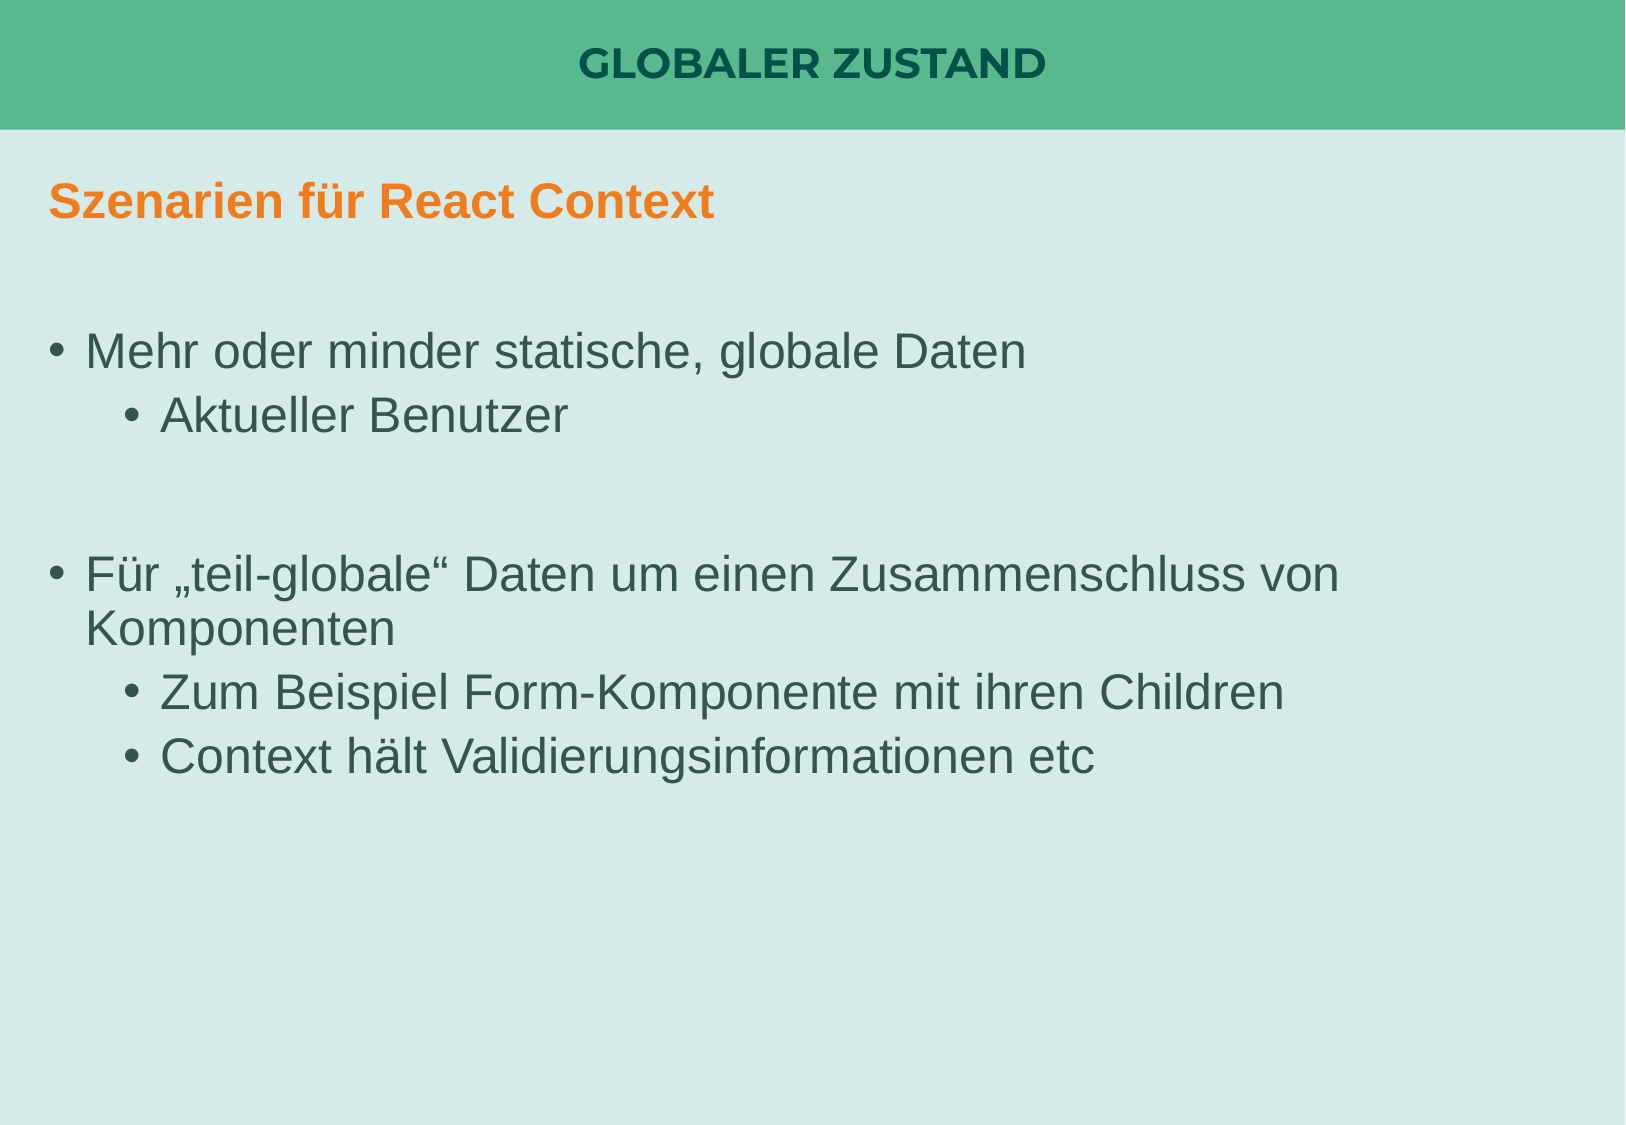

# Globaler Zustand
Szenarien für React Context

Mehr oder minder statische, globale Daten
Aktueller Benutzer

Für „teil-globale“ Daten um einen Zusammenschluss von Komponenten
Zum Beispiel Form-Komponente mit ihren Children
Context hält Validierungsinformationen etc
Beispiel: ChatPage oder Tabs

Beispiel: UserStatsPage für fetch ?